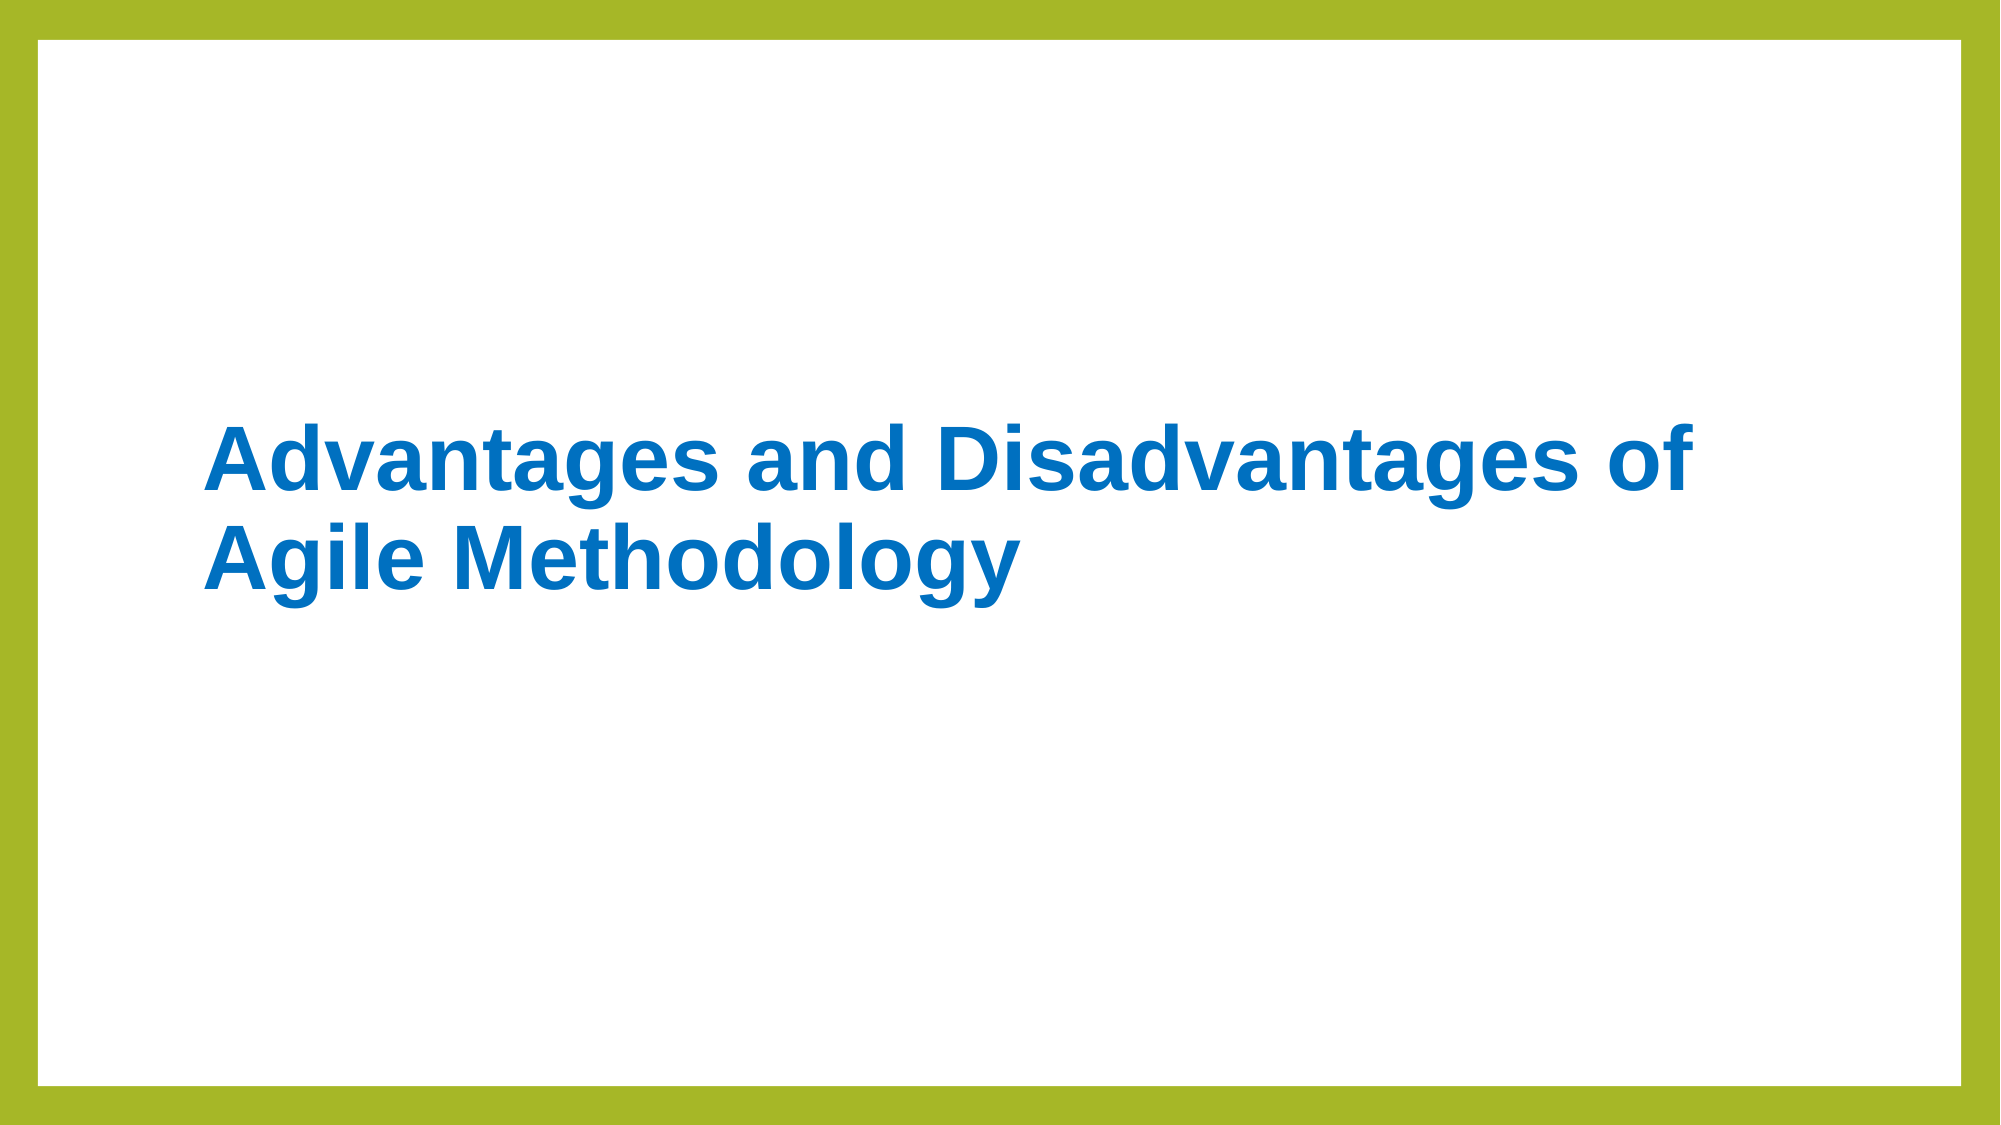

# Advantages and Disadvantages of Agile Methodology